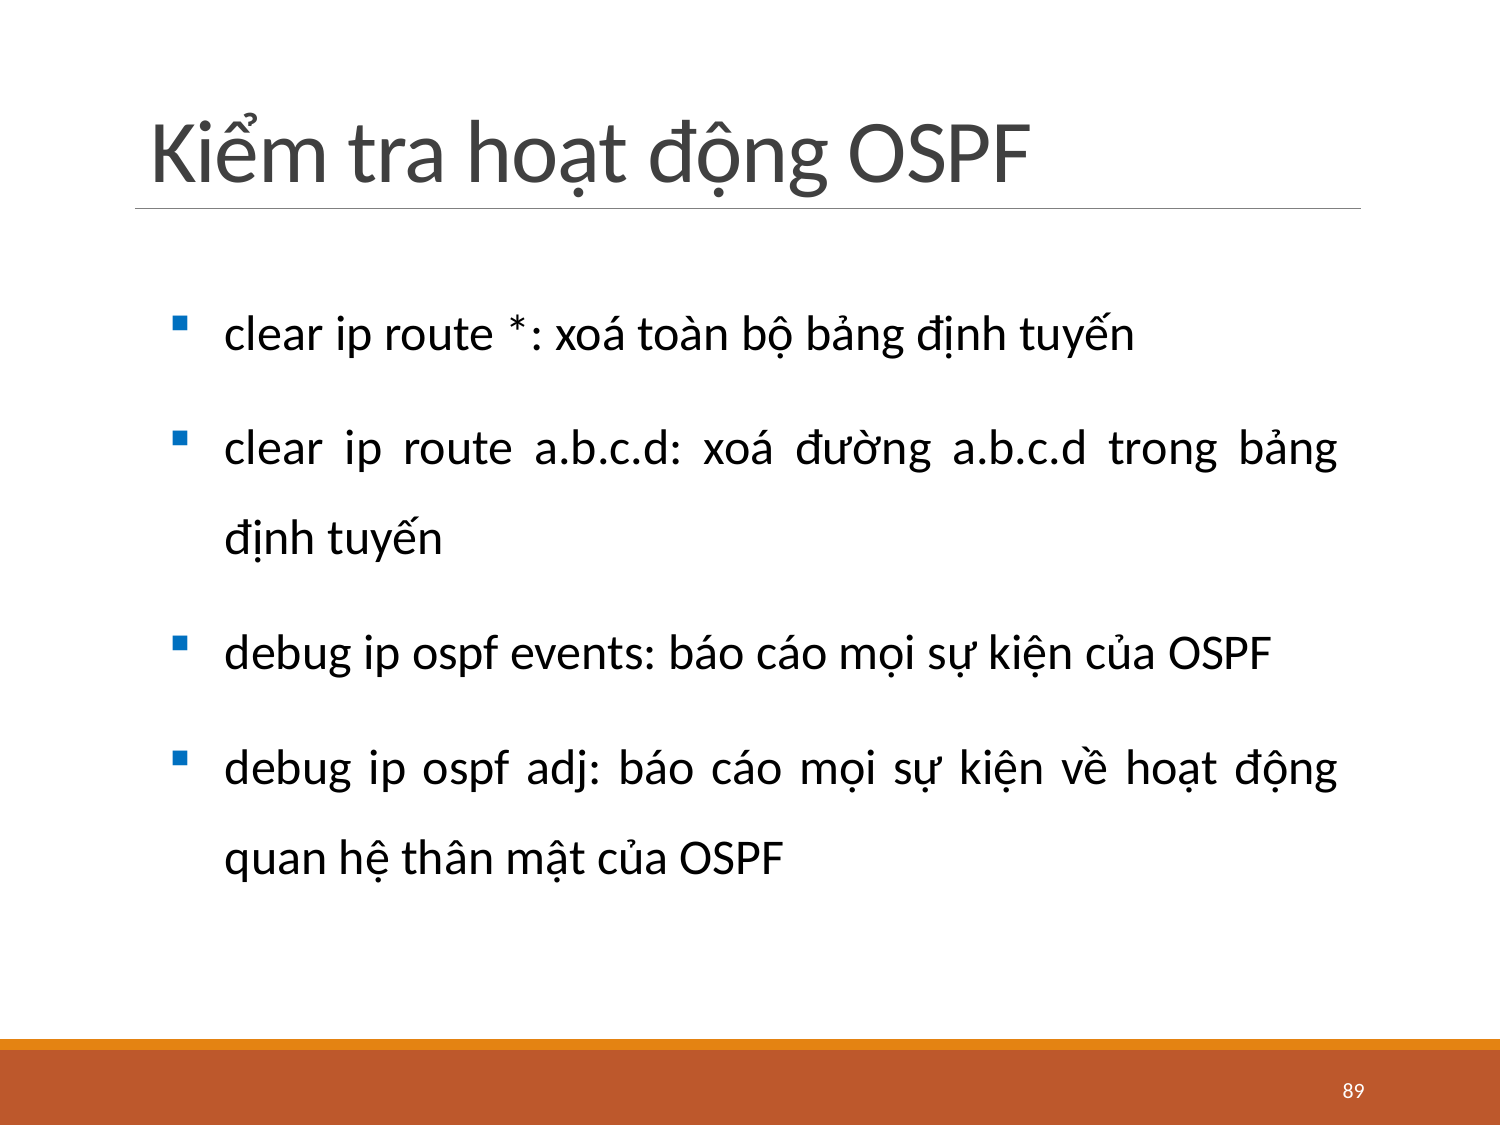

# Kiểm tra hoạt động OSPF
clear ip route *: xoá toàn bộ bảng định tuyến
clear ip route a.b.c.d: xoá đường a.b.c.d trong bảng định tuyến
debug ip ospf events: báo cáo mọi sự kiện của OSPF
debug ip ospf adj: báo cáo mọi sự kiện về hoạt động quan hệ thân mật của OSPF
89